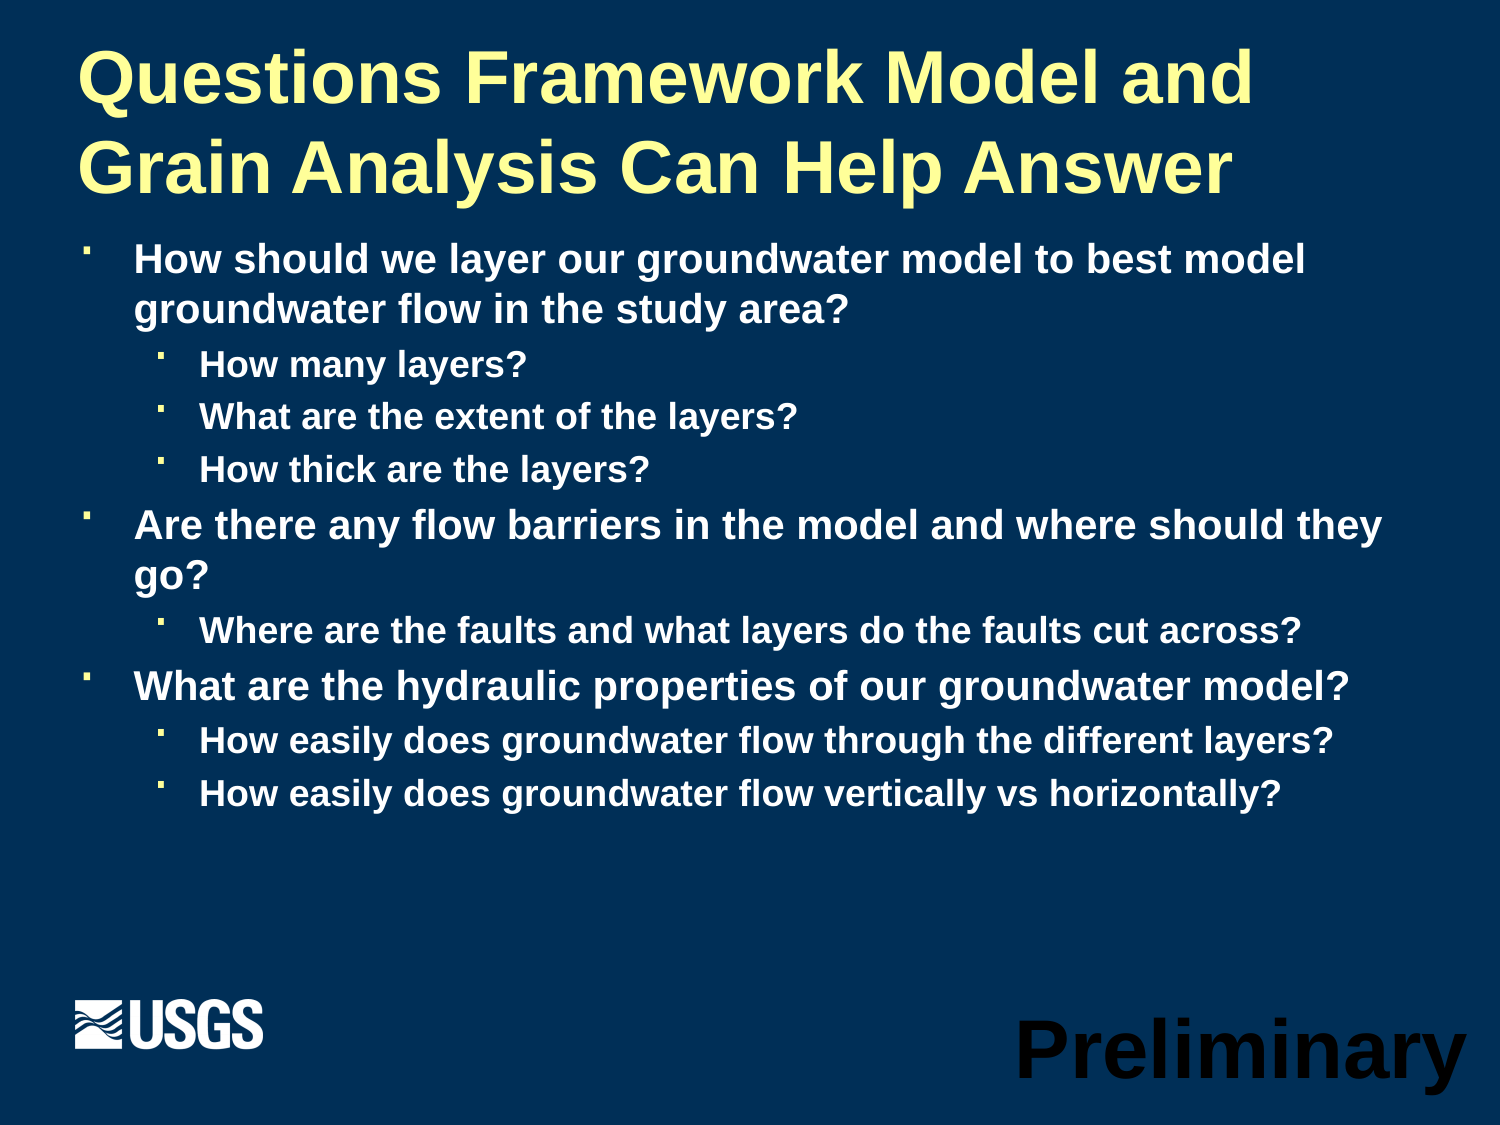

# Questions Framework Model and Grain Analysis Can Help Answer
How should we layer our groundwater model to best model groundwater flow in the study area?
How many layers?
What are the extent of the layers?
How thick are the layers?
Are there any flow barriers in the model and where should they go?
Where are the faults and what layers do the faults cut across?
What are the hydraulic properties of our groundwater model?
How easily does groundwater flow through the different layers?
How easily does groundwater flow vertically vs horizontally?
Preliminary